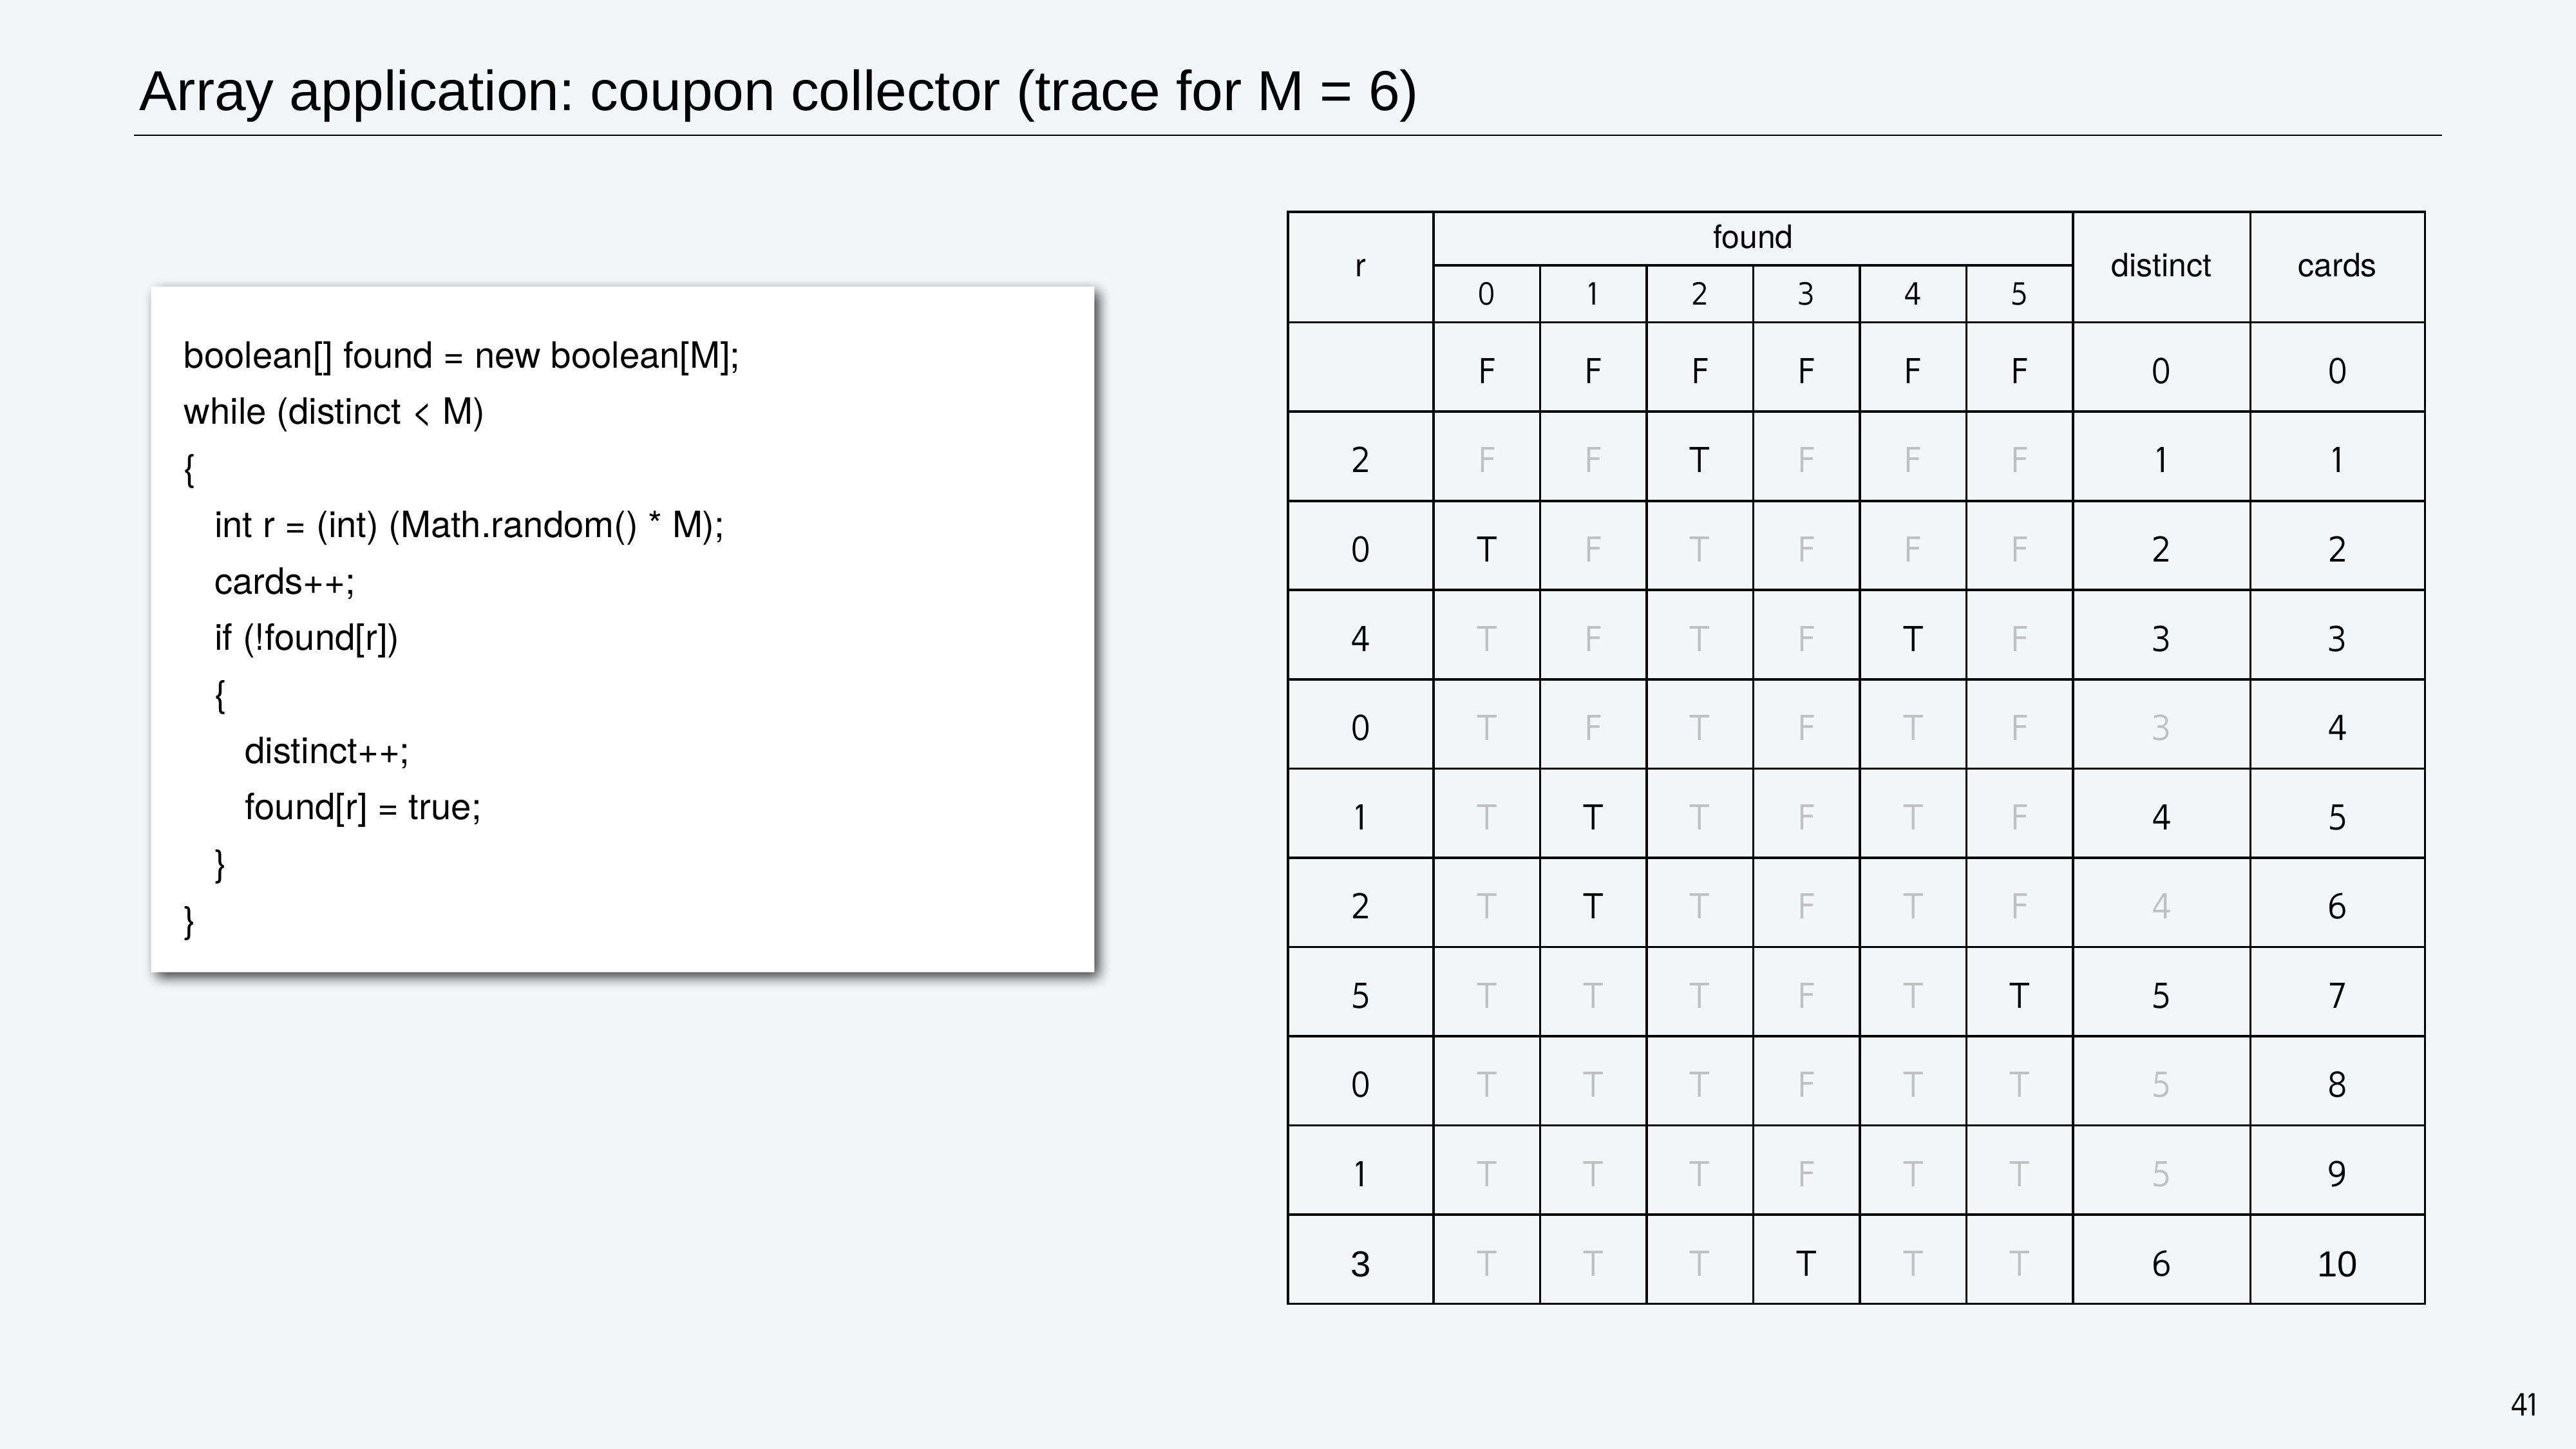

# Array application: coupon collector (trace for M = 6)
| r | found |  |  |  |  |  | distinct | cards |
| --- | --- | --- | --- | --- | --- | --- | --- | --- |
|  | 0 | 1 | 2 | 3 | 4 | 5 |  |  |
|  | F | F | F | F | F | F | 0 | 0 |
| 2 | F | F | T | F | F | F | 1 | 1 |
| 0 | T | F | T | F | F | F | 2 | 2 |
| 4 | T | F | T | F | T | F | 3 | 3 |
| 0 | T | F | T | F | T | F | 3 | 4 |
| 1 | T | T | T | F | T | F | 4 | 5 |
| 2 | T | T | T | F | T | F | 4 | 6 |
| 5 | T | T | T | F | T | T | 5 | 7 |
| 0 | T | T | T | F | T | T | 5 | 8 |
| 1 | T | T | T | F | T | T | 5 | 9 |
| 3 | T | T | T | T | T | T | 6 | 10 |
boolean[] found = new boolean[M];
while (distinct < M)
{
   int r = (int) (Math.random() * M);
   cards++;
   if (!found[r])
   {
      distinct++;
      found[r] = true;
   }
}
41